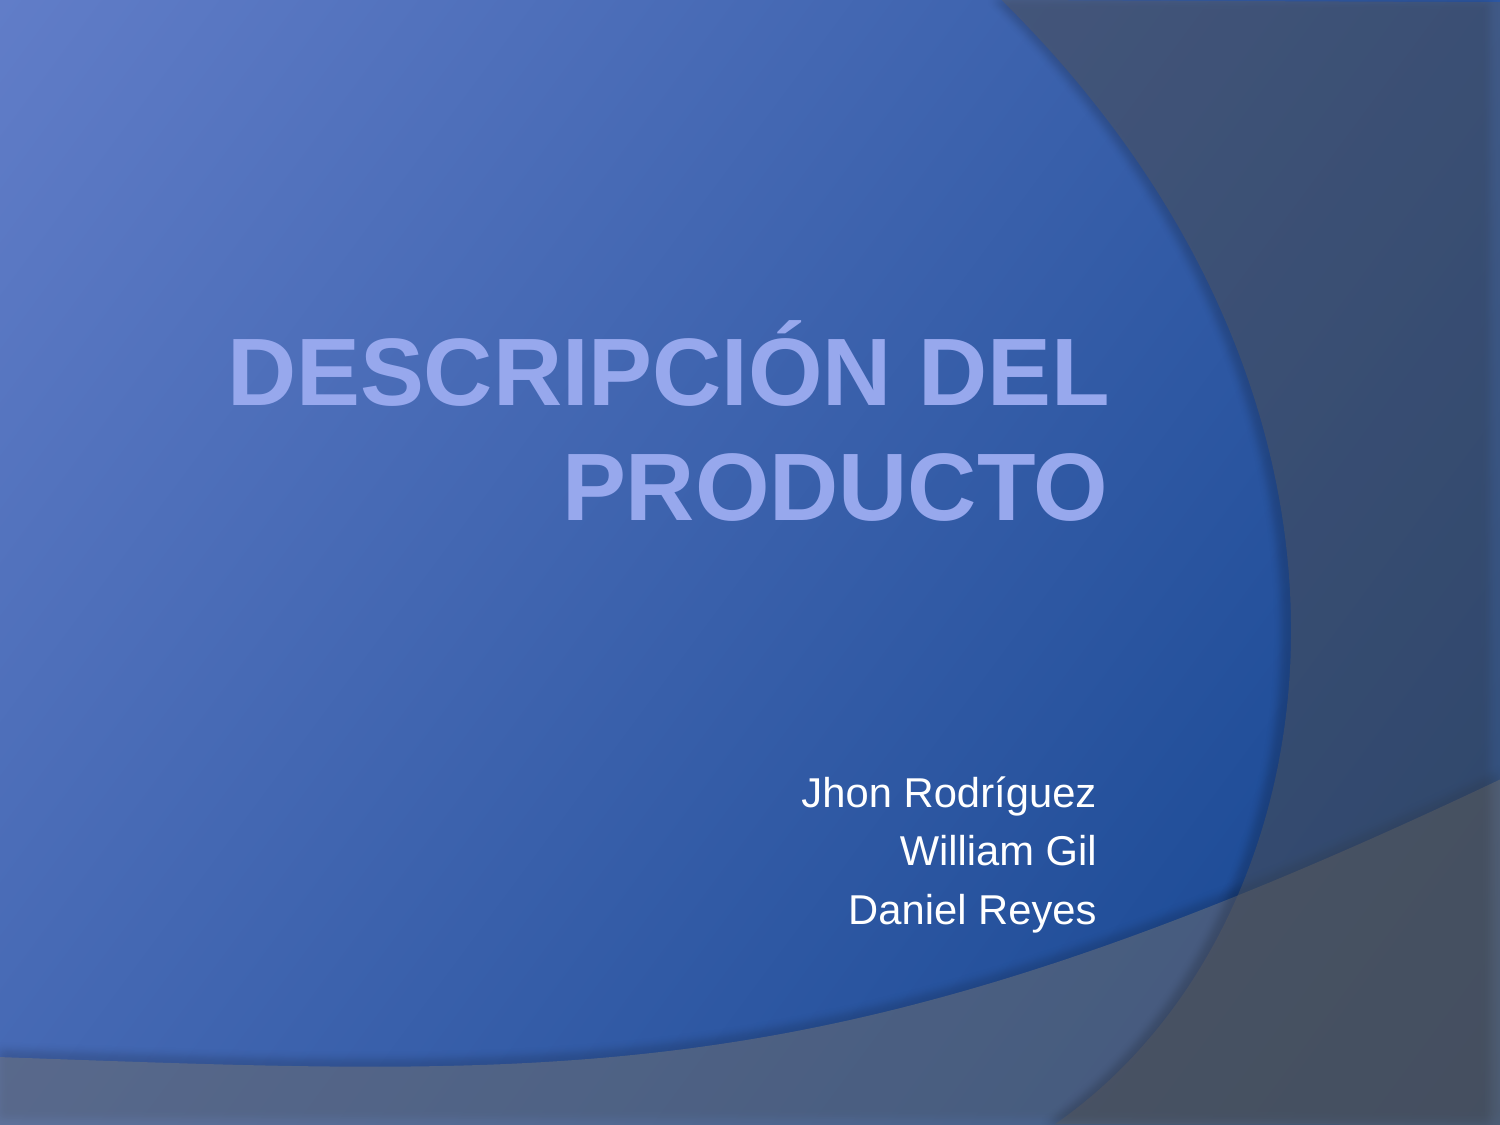

# Descripción del producto
Jhon Rodríguez
William Gil
Daniel Reyes